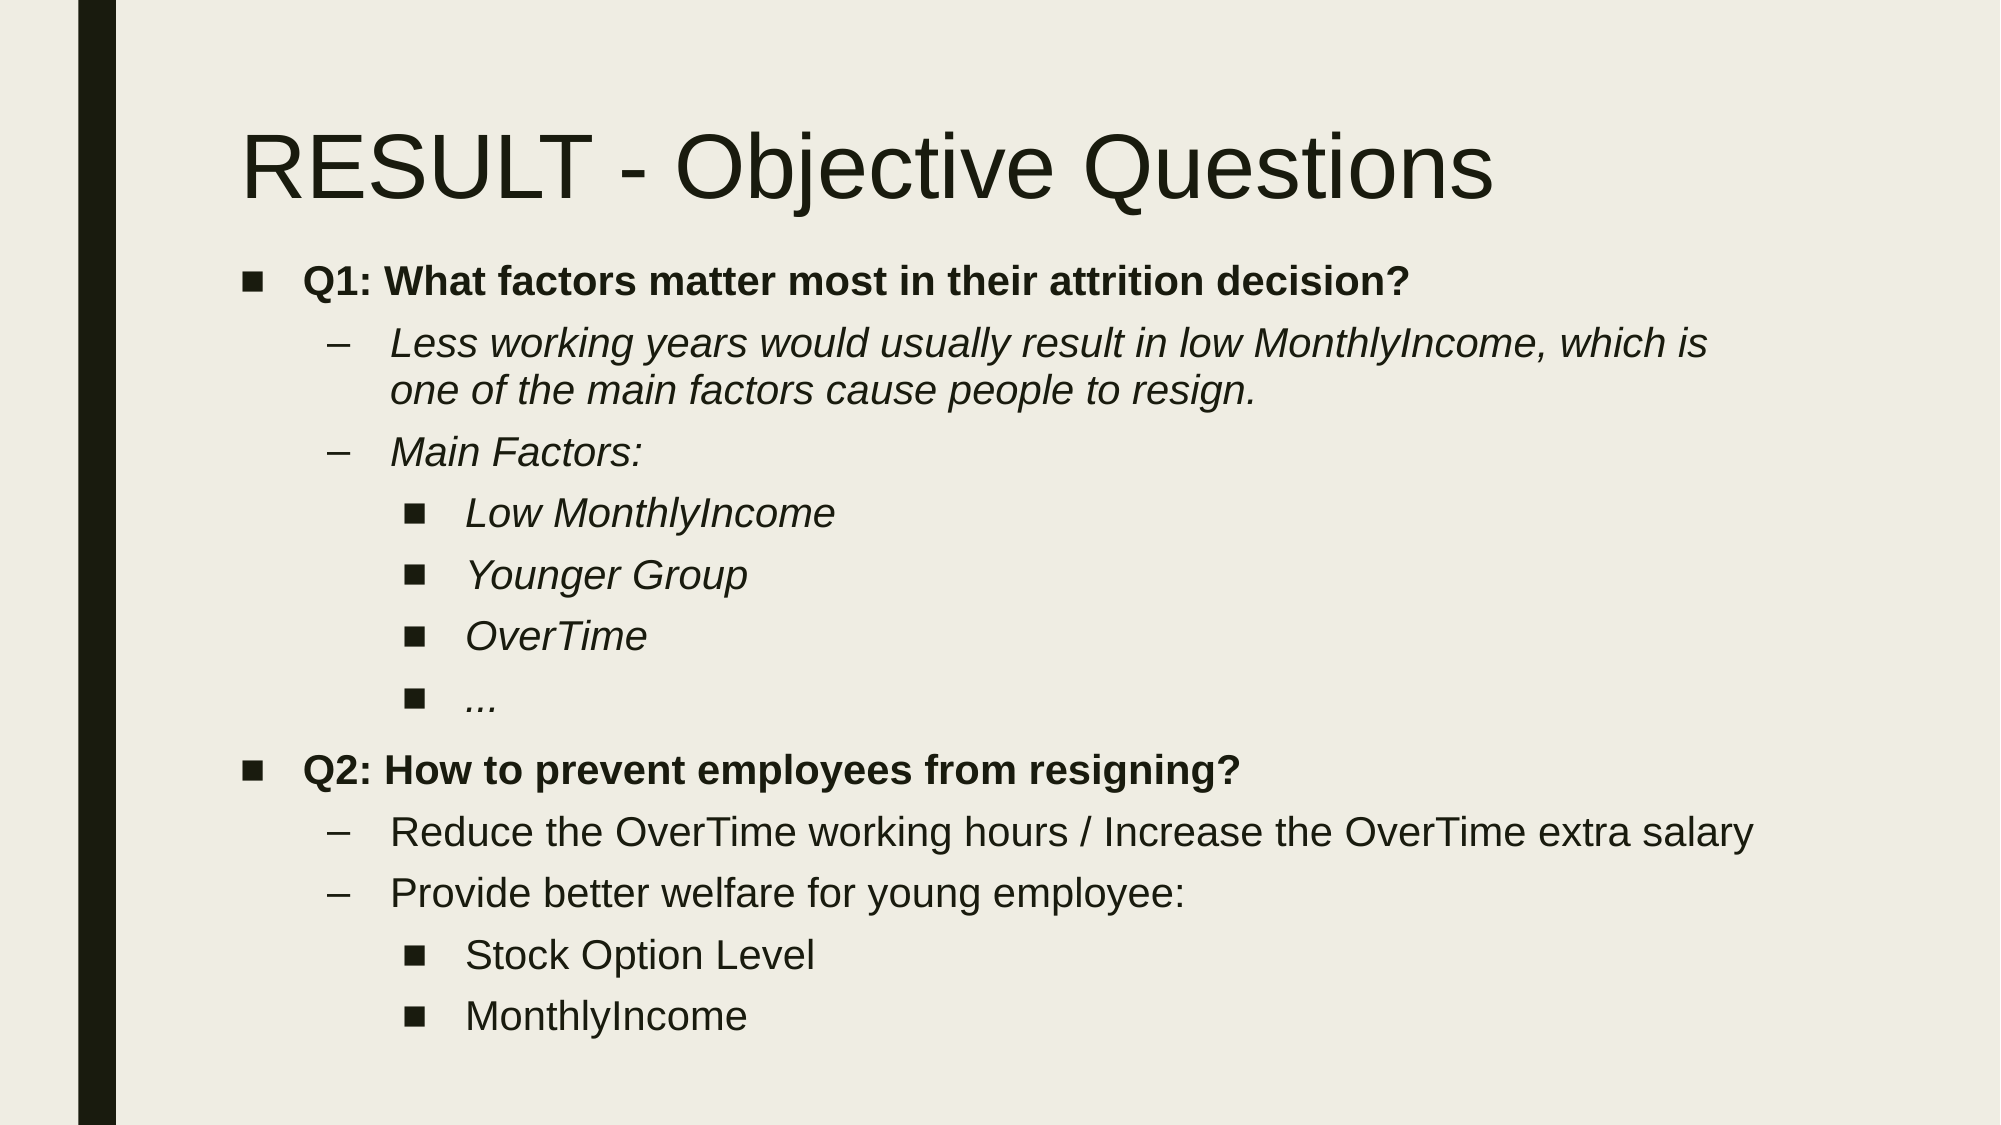

# RESULT - Objective Questions
Q1: What factors matter most in their attrition decision?
Less working years would usually result in low MonthlyIncome, which is one of the main factors cause people to resign.
Main Factors:
Low MonthlyIncome
Younger Group
OverTime
...
Q2: How to prevent employees from resigning?
Reduce the OverTime working hours / Increase the OverTime extra salary
Provide better welfare for young employee:
Stock Option Level
MonthlyIncome